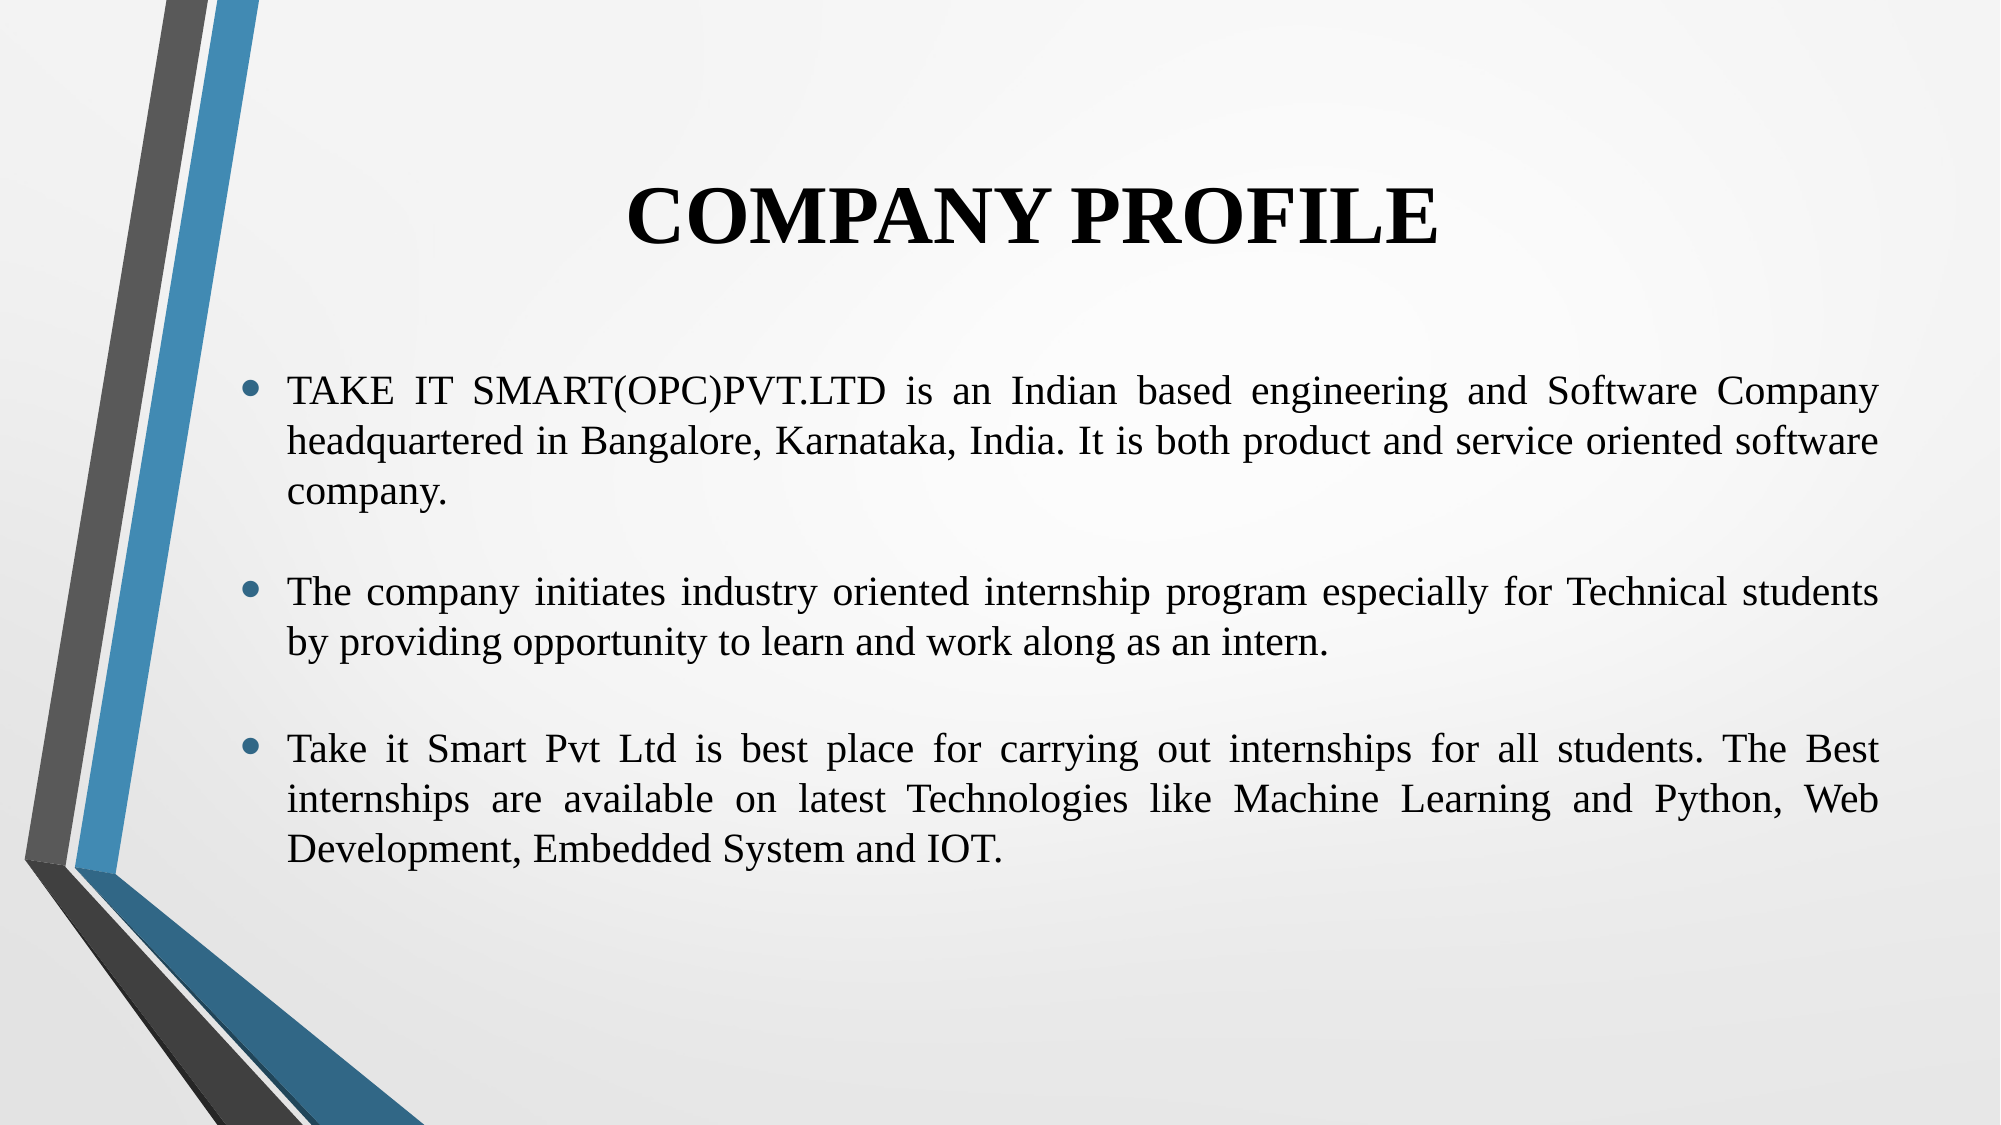

# COMPANY PROFILE
TAKE IT SMART(OPC)PVT.LTD is an Indian based engineering and Software Company headquartered in Bangalore, Karnataka, India. It is both product and service oriented software company.

The company initiates industry oriented internship program especially for Technical students by providing opportunity to learn and work along as an intern.

Take it Smart Pvt Ltd is best place for carrying out internships for all students. The Best internships are available on latest Technologies like Machine Learning and Python, Web Development, Embedded System and IOT.